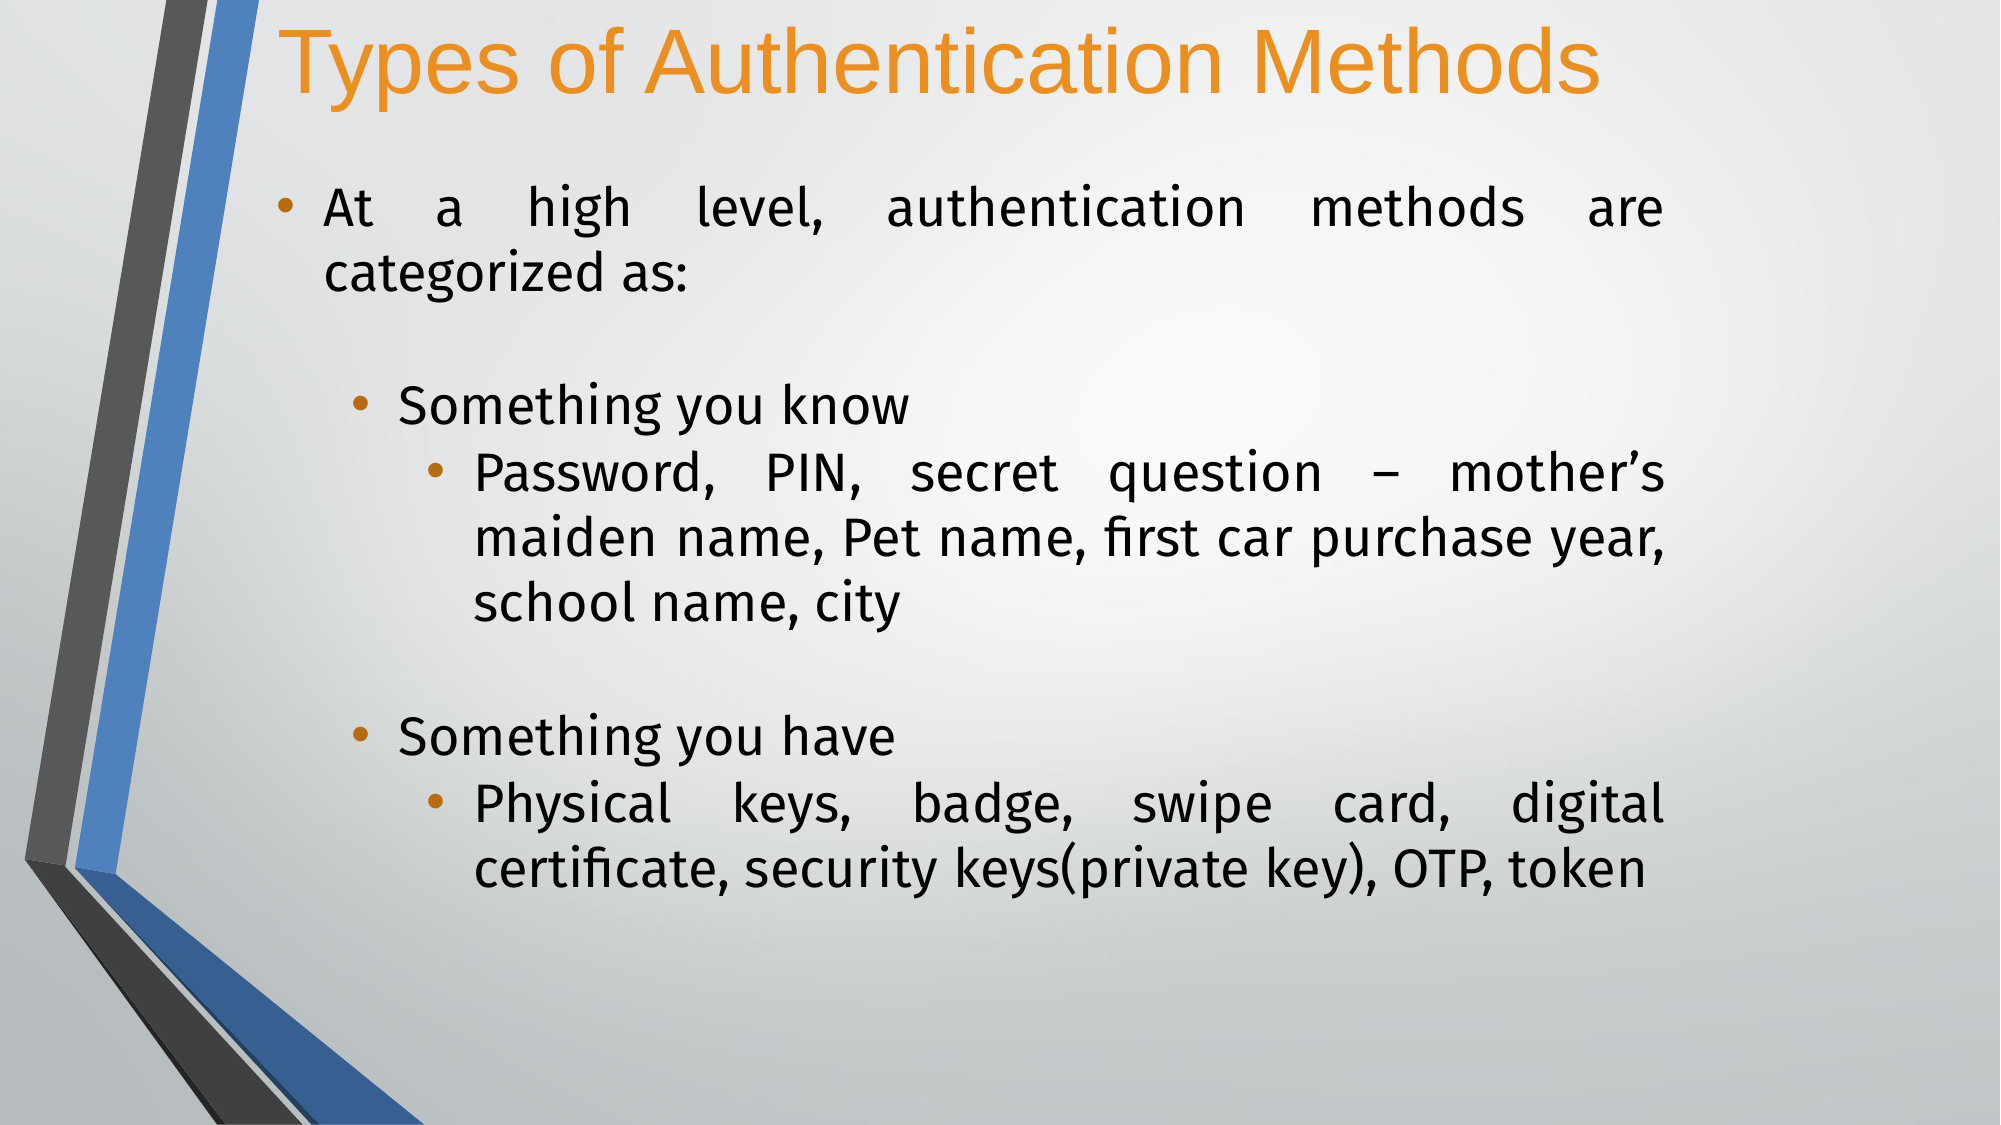

# Types of Authentication Methods
At a high level, authentication methods are categorized as:

Something you know
Password, PIN, secret question – mother’s maiden name, Pet name, first car purchase year, school name, city

Something you have
Physical keys, badge, swipe card, digital certificate, security keys(private key), OTP, token